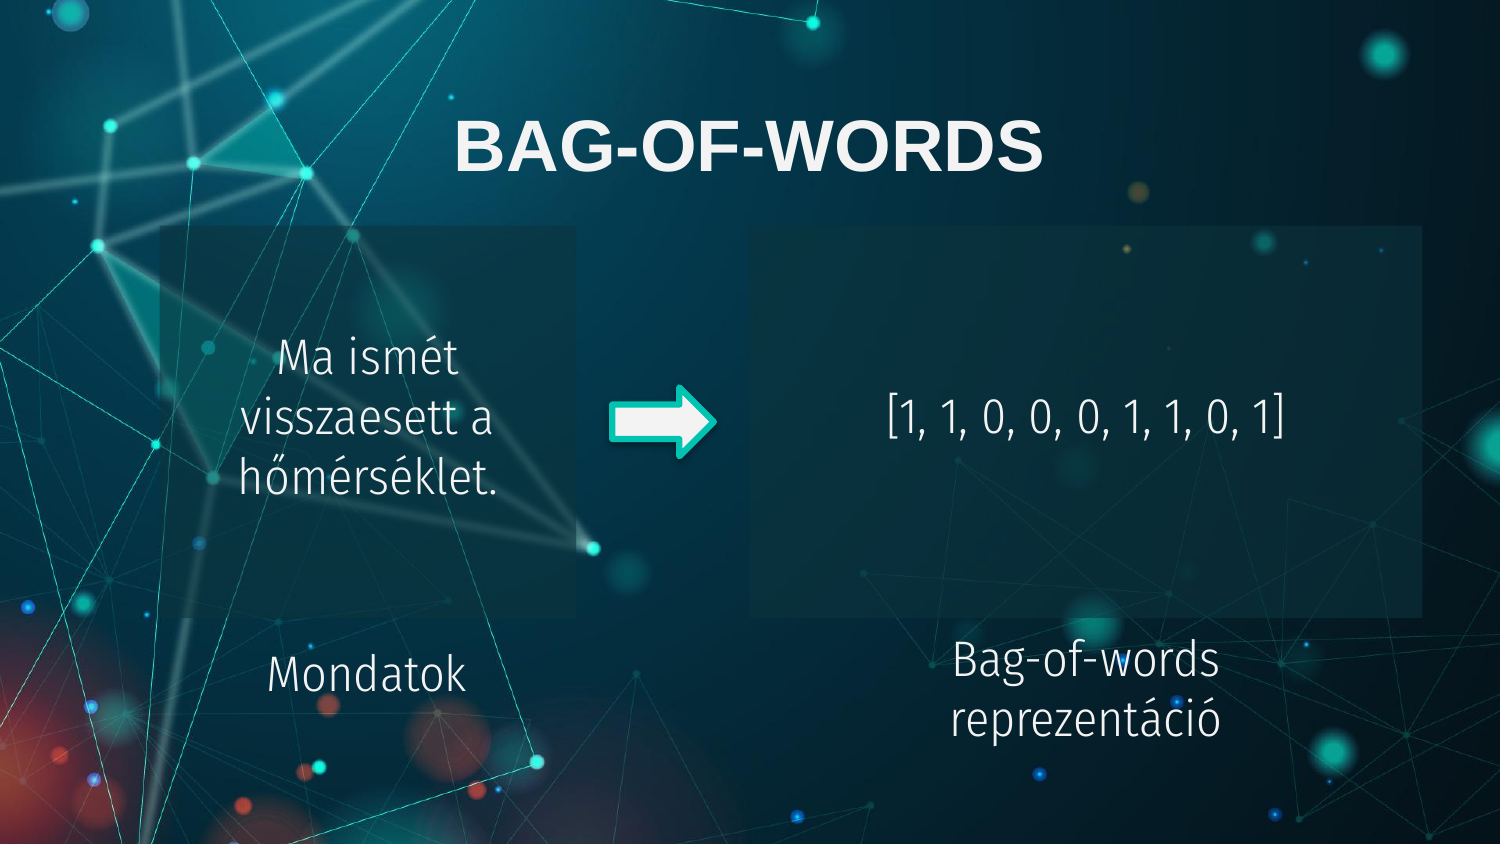

# BAG-OF-WORDS

Ma ismét visszaesett a hőmérséklet.

[1, 1, 0, 0, 0, 1, 1, 0, 1]

Mondatok
Bag-of-words reprezentáció